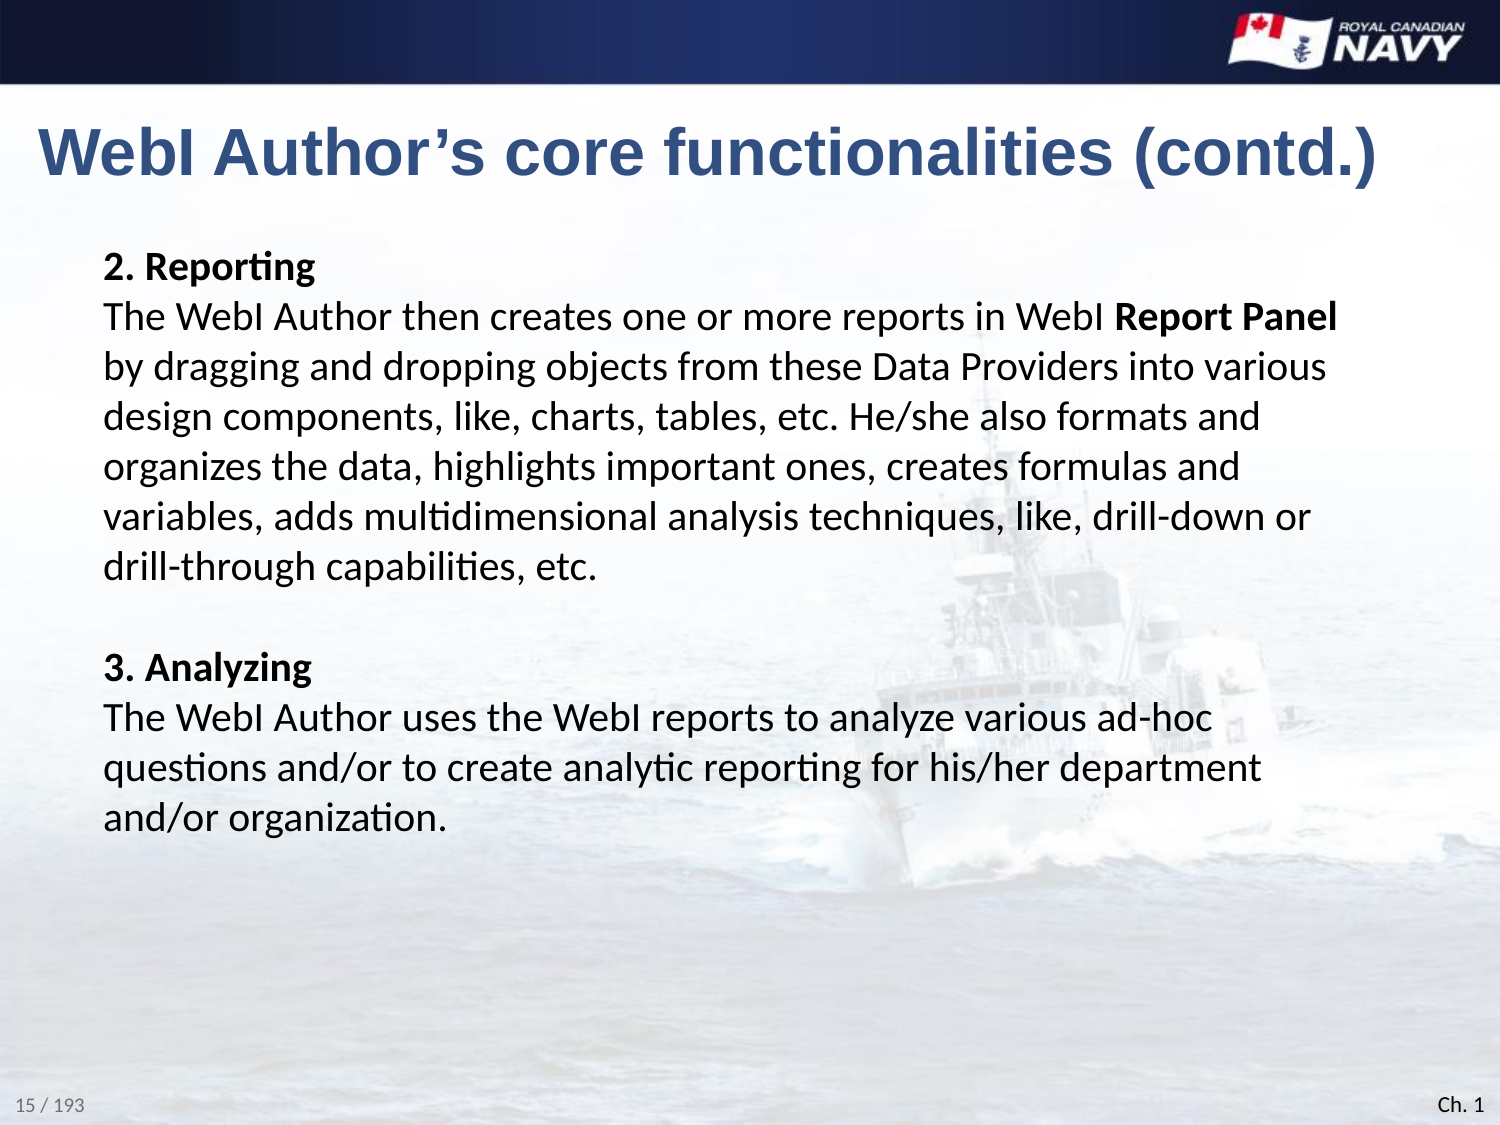

# WebI Author’s core functionalities (contd.)
2. Reporting
The WebI Author then creates one or more reports in WebI Report Panel by dragging and dropping objects from these Data Providers into various design components, like, charts, tables, etc. He/she also formats and organizes the data, highlights important ones, creates formulas and variables, adds multidimensional analysis techniques, like, drill-down or drill-through capabilities, etc.

3. Analyzing
The WebI Author uses the WebI reports to analyze various ad-hoc questions and/or to create analytic reporting for his/her department and/or organization.

Ch. 1
15 / 193